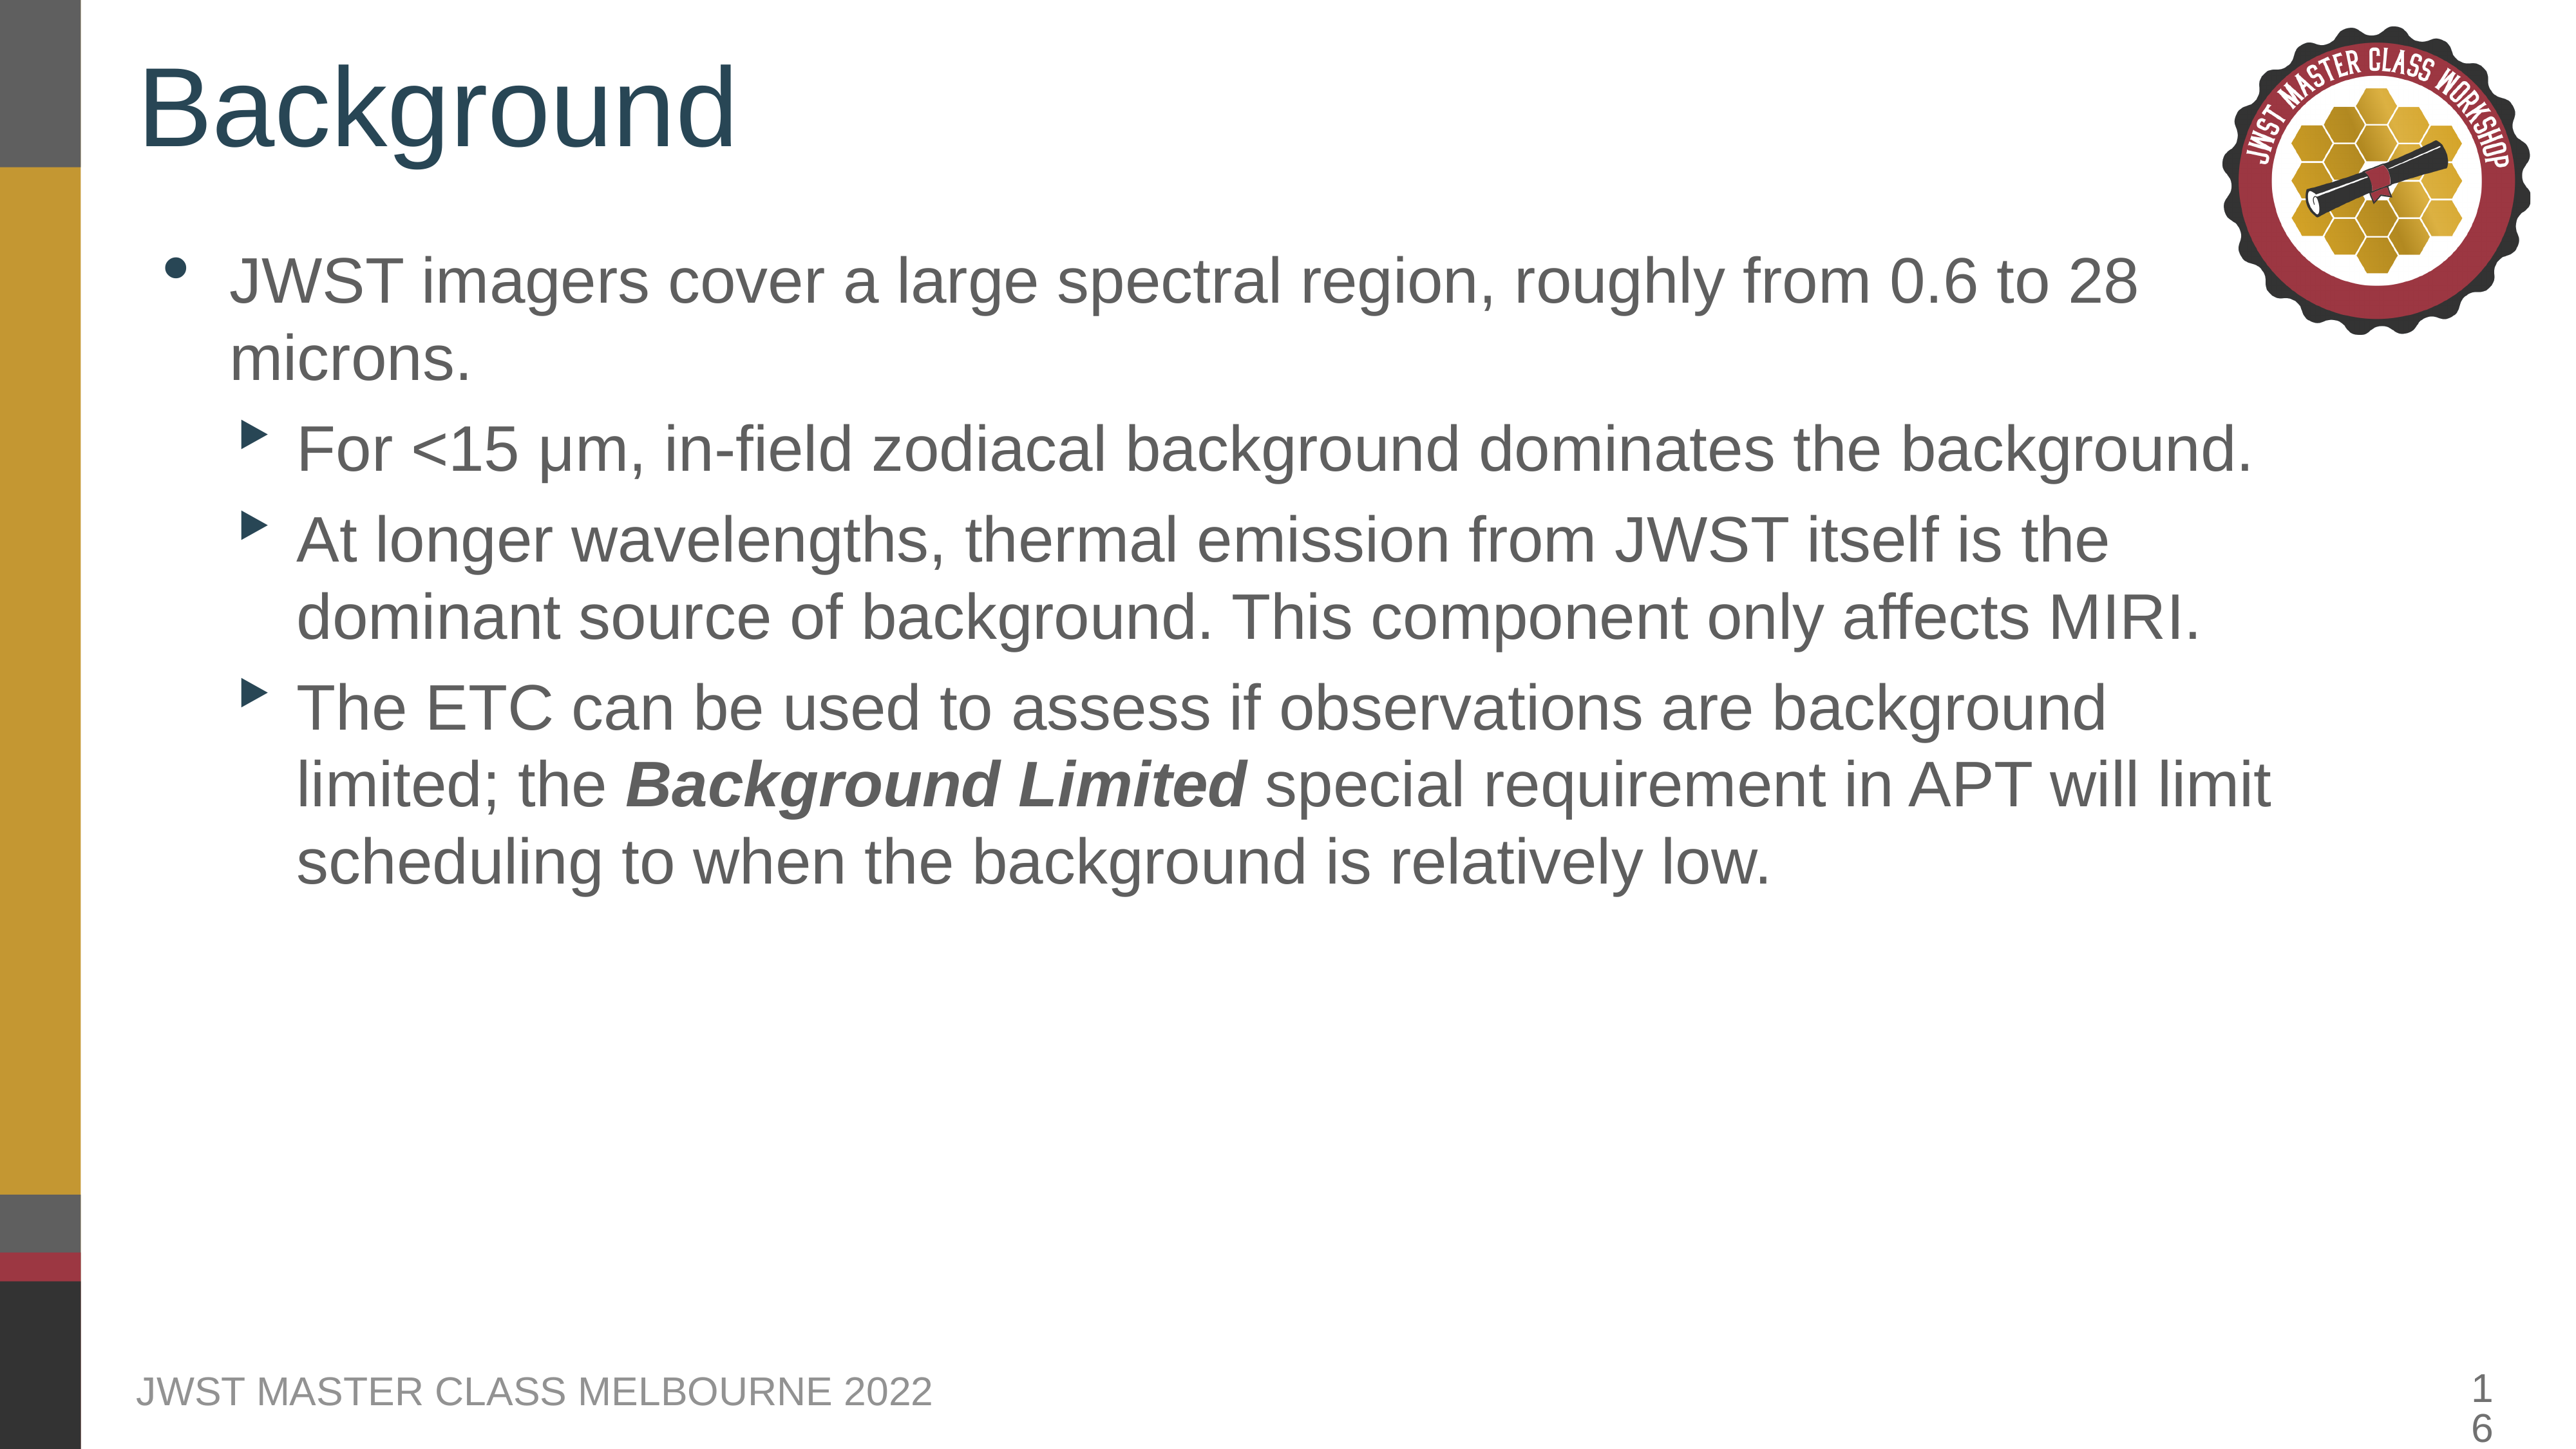

# Background
JWST imagers cover a large spectral region, roughly from 0.6 to 28 microns.
For <15 μm, in-field zodiacal background dominates the background.
At longer wavelengths, thermal emission from JWST itself is the dominant source of background. This component only affects MIRI.
The ETC can be used to assess if observations are background limited; the Background Limited special requirement in APT will limit scheduling to when the background is relatively low.
16